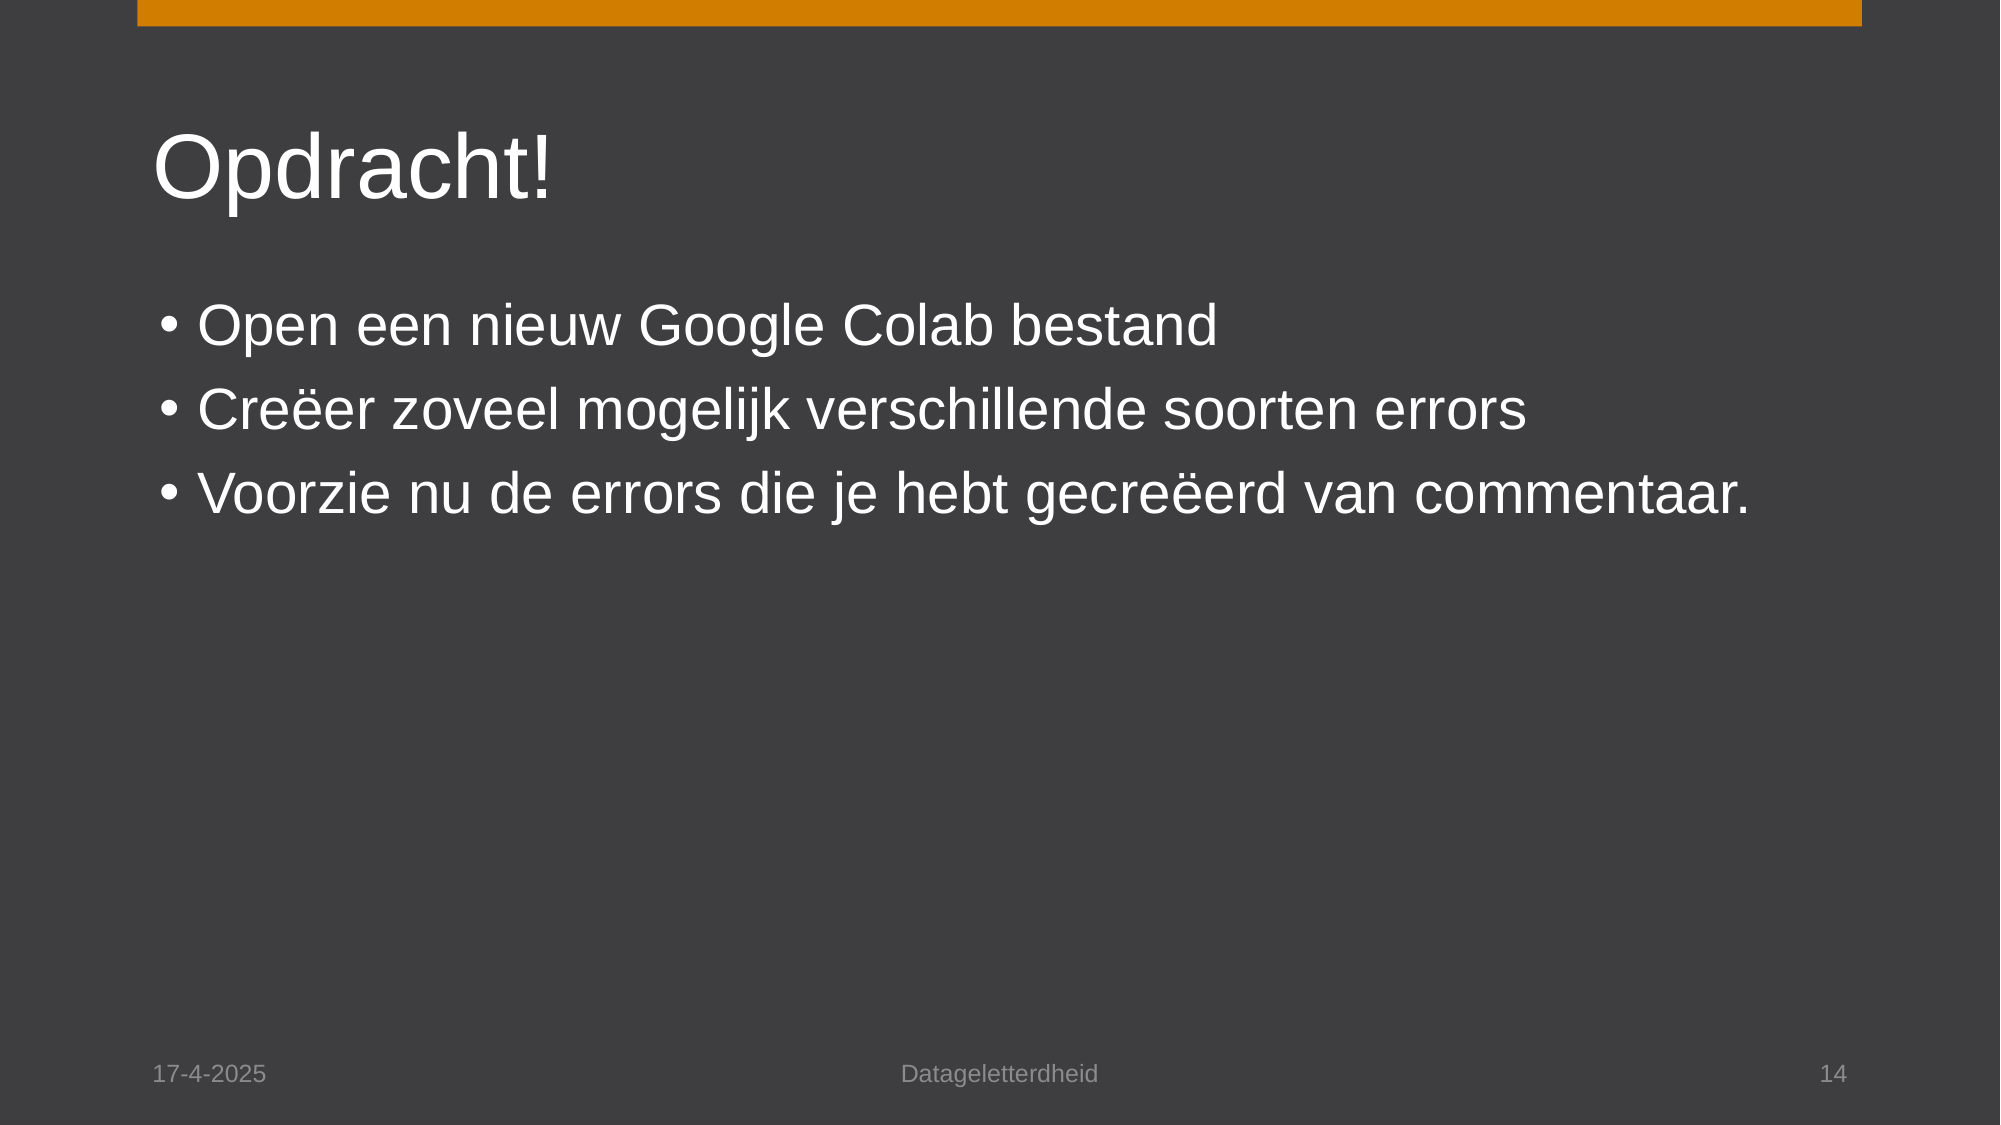

# Opdracht!
Open een nieuw Google Colab bestand
Creëer zoveel mogelijk verschillende soorten errors
Voorzie nu de errors die je hebt gecreëerd van commentaar.

17-4-2025
Datageletterdheid
14